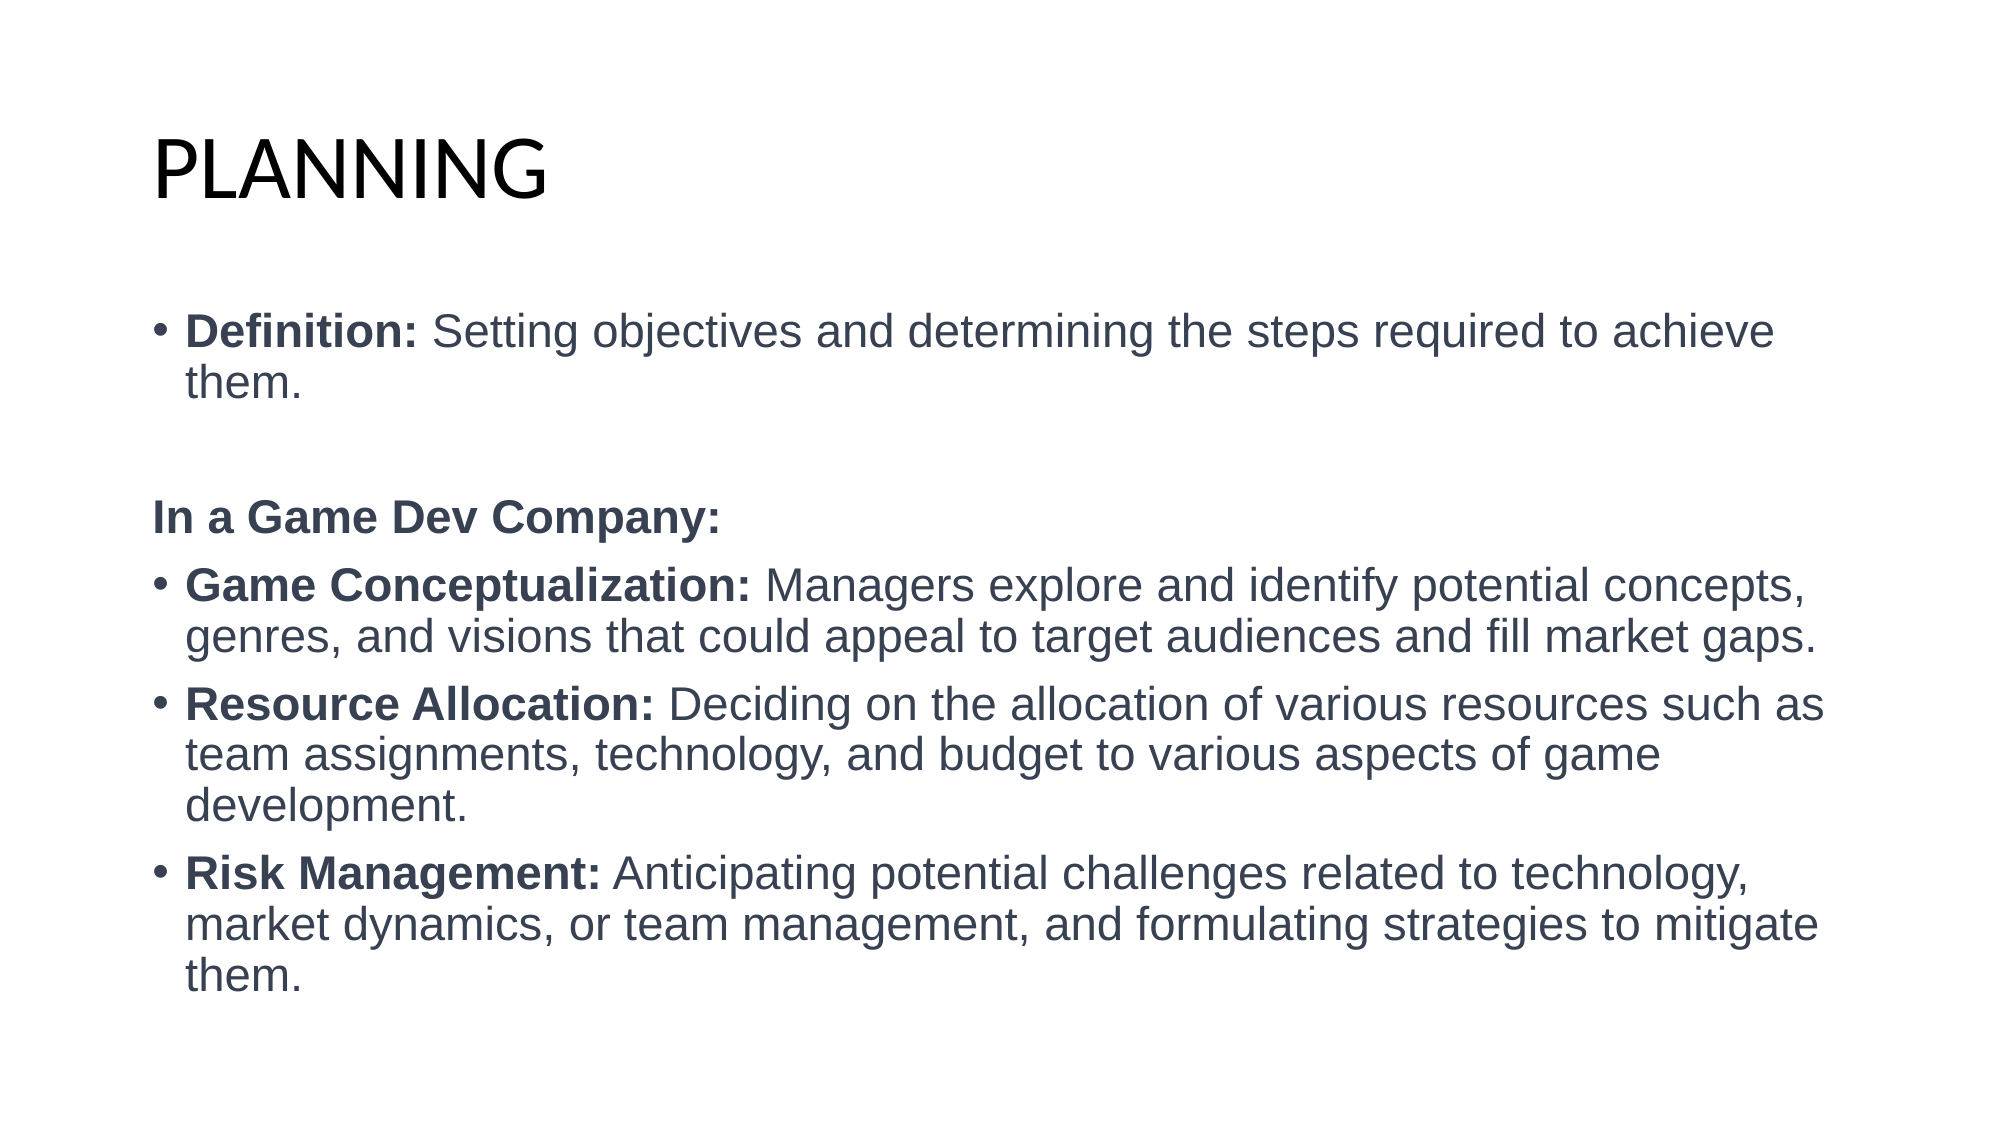

# PLANNING
Definition: Setting objectives and determining the steps required to achieve them.

In a Game Dev Company:
Game Conceptualization: Managers explore and identify potential concepts, genres, and visions that could appeal to target audiences and fill market gaps.
Resource Allocation: Deciding on the allocation of various resources such as team assignments, technology, and budget to various aspects of game development.
Risk Management: Anticipating potential challenges related to technology, market dynamics, or team management, and formulating strategies to mitigate them.